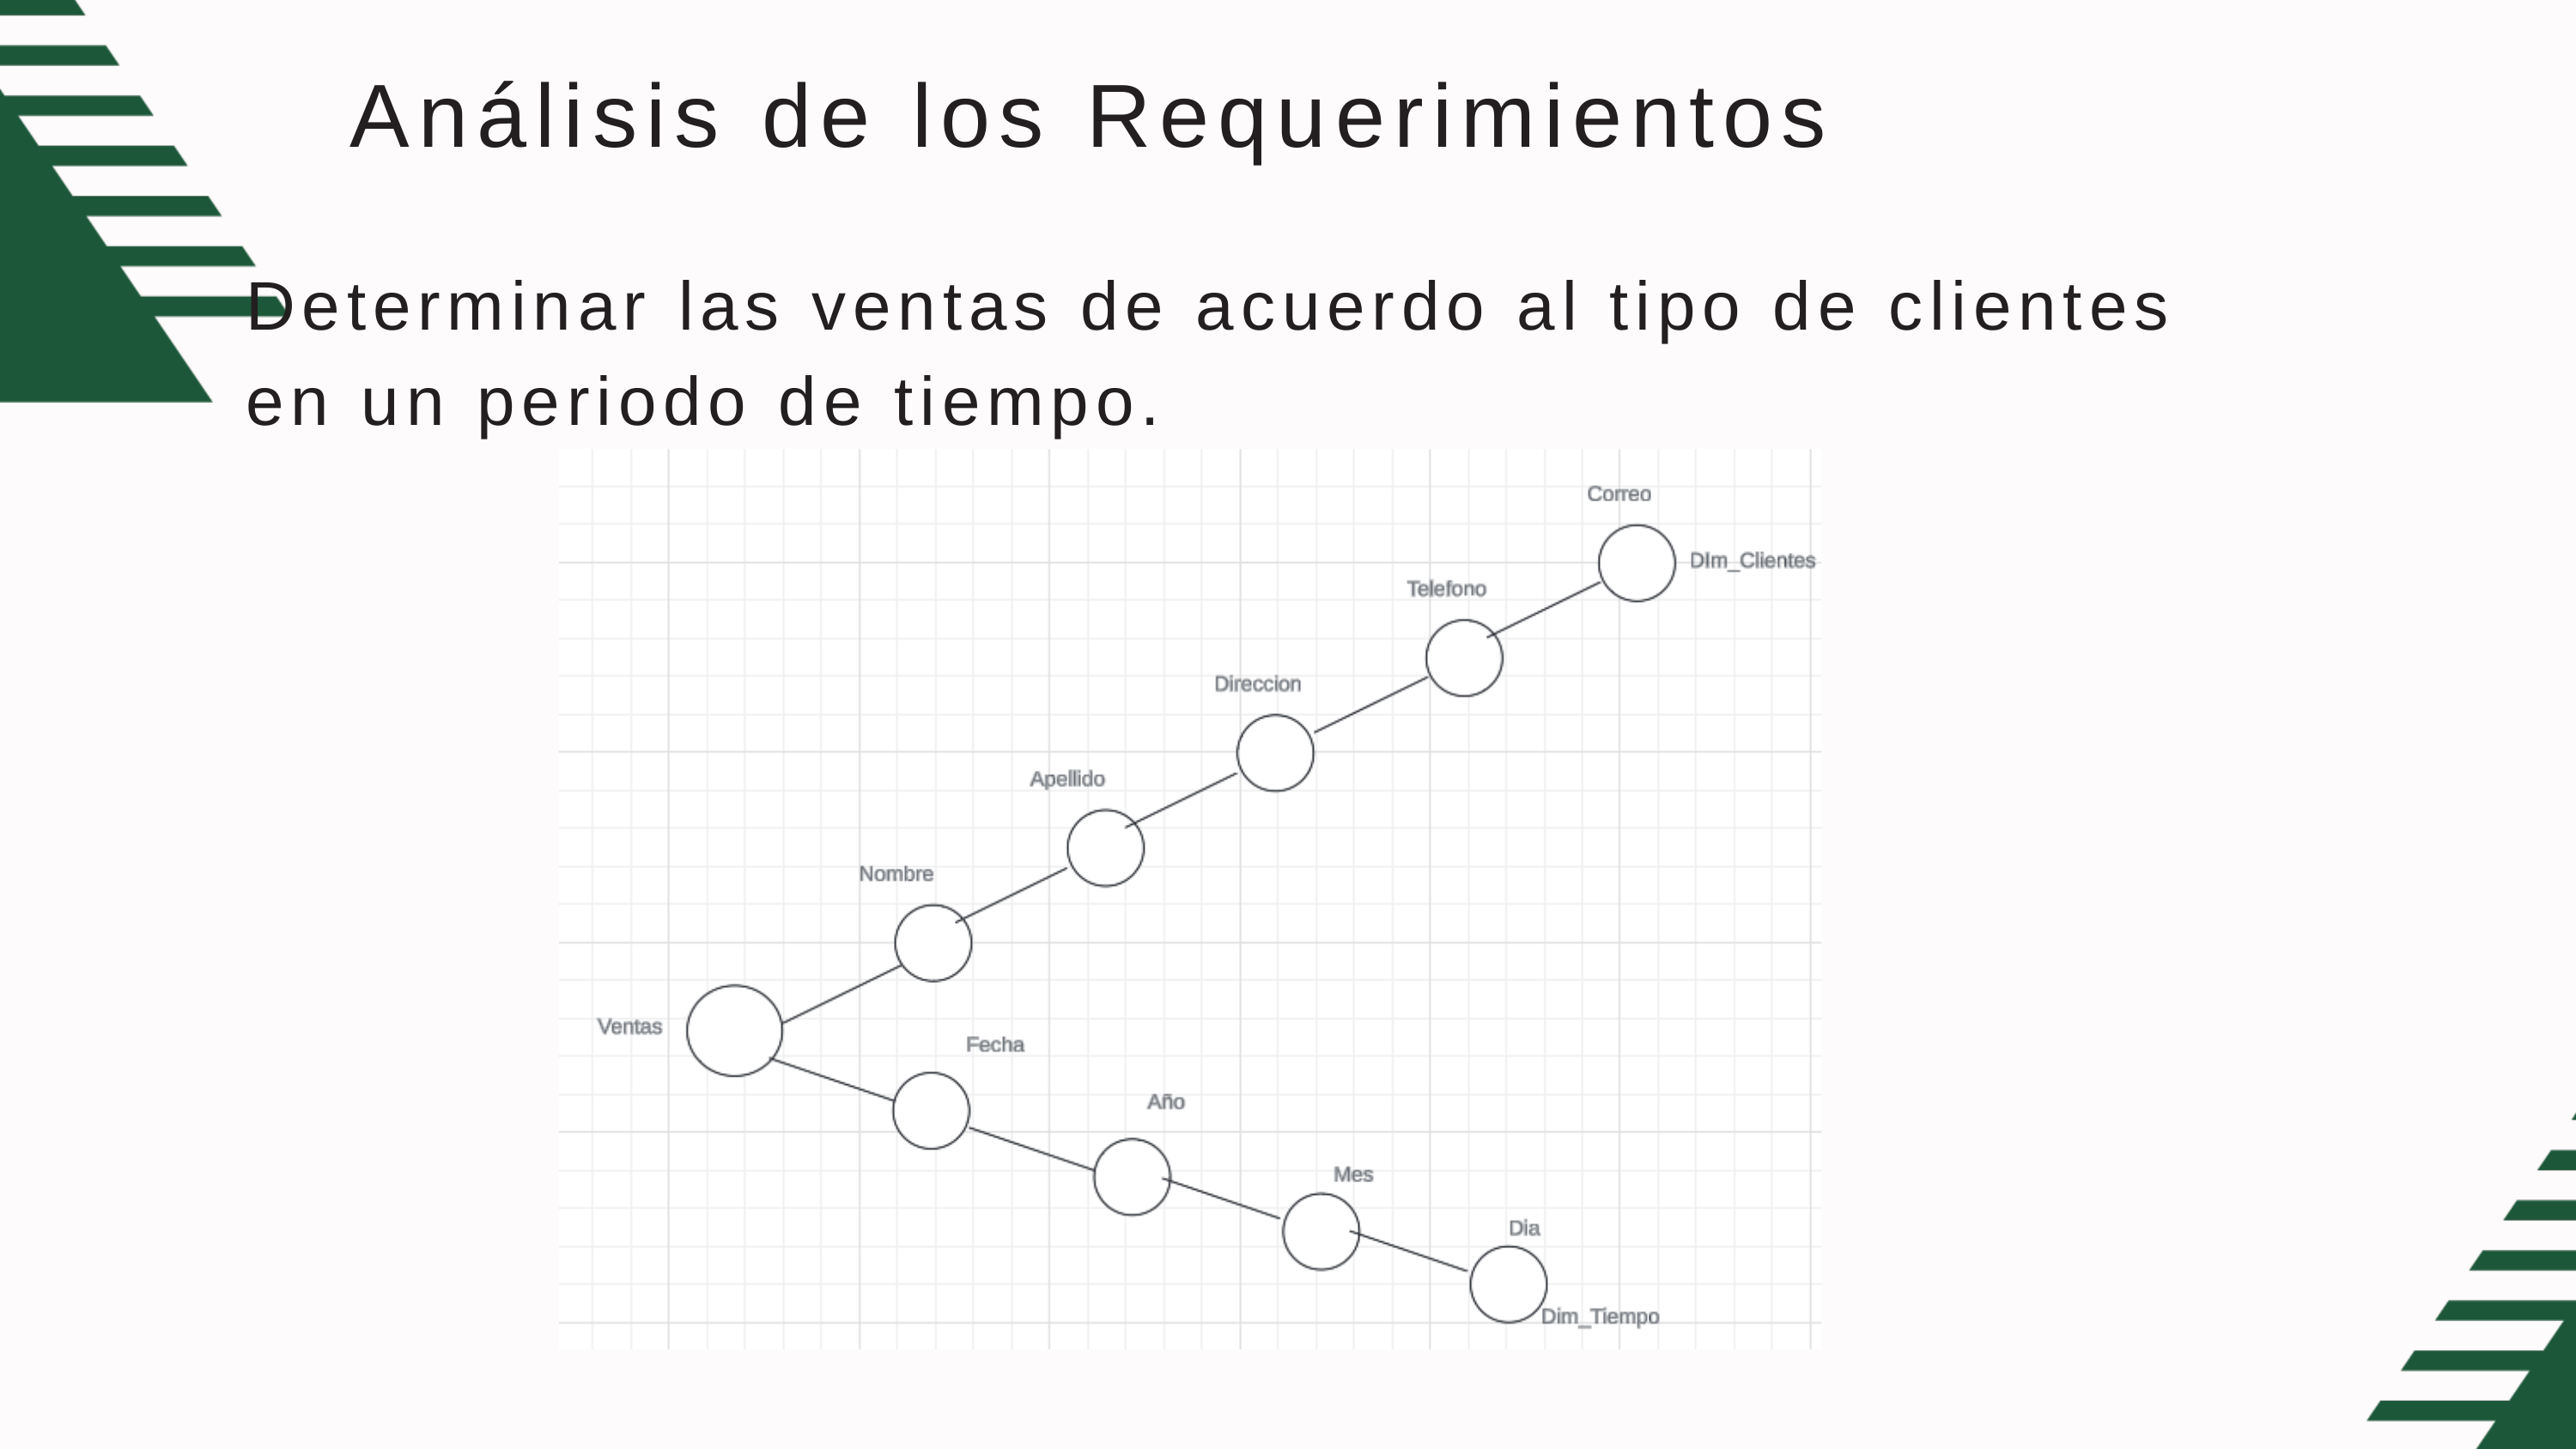

Análisis de los Requerimientos
Determinar las ventas de acuerdo al tipo de clientes en un periodo de tiempo.